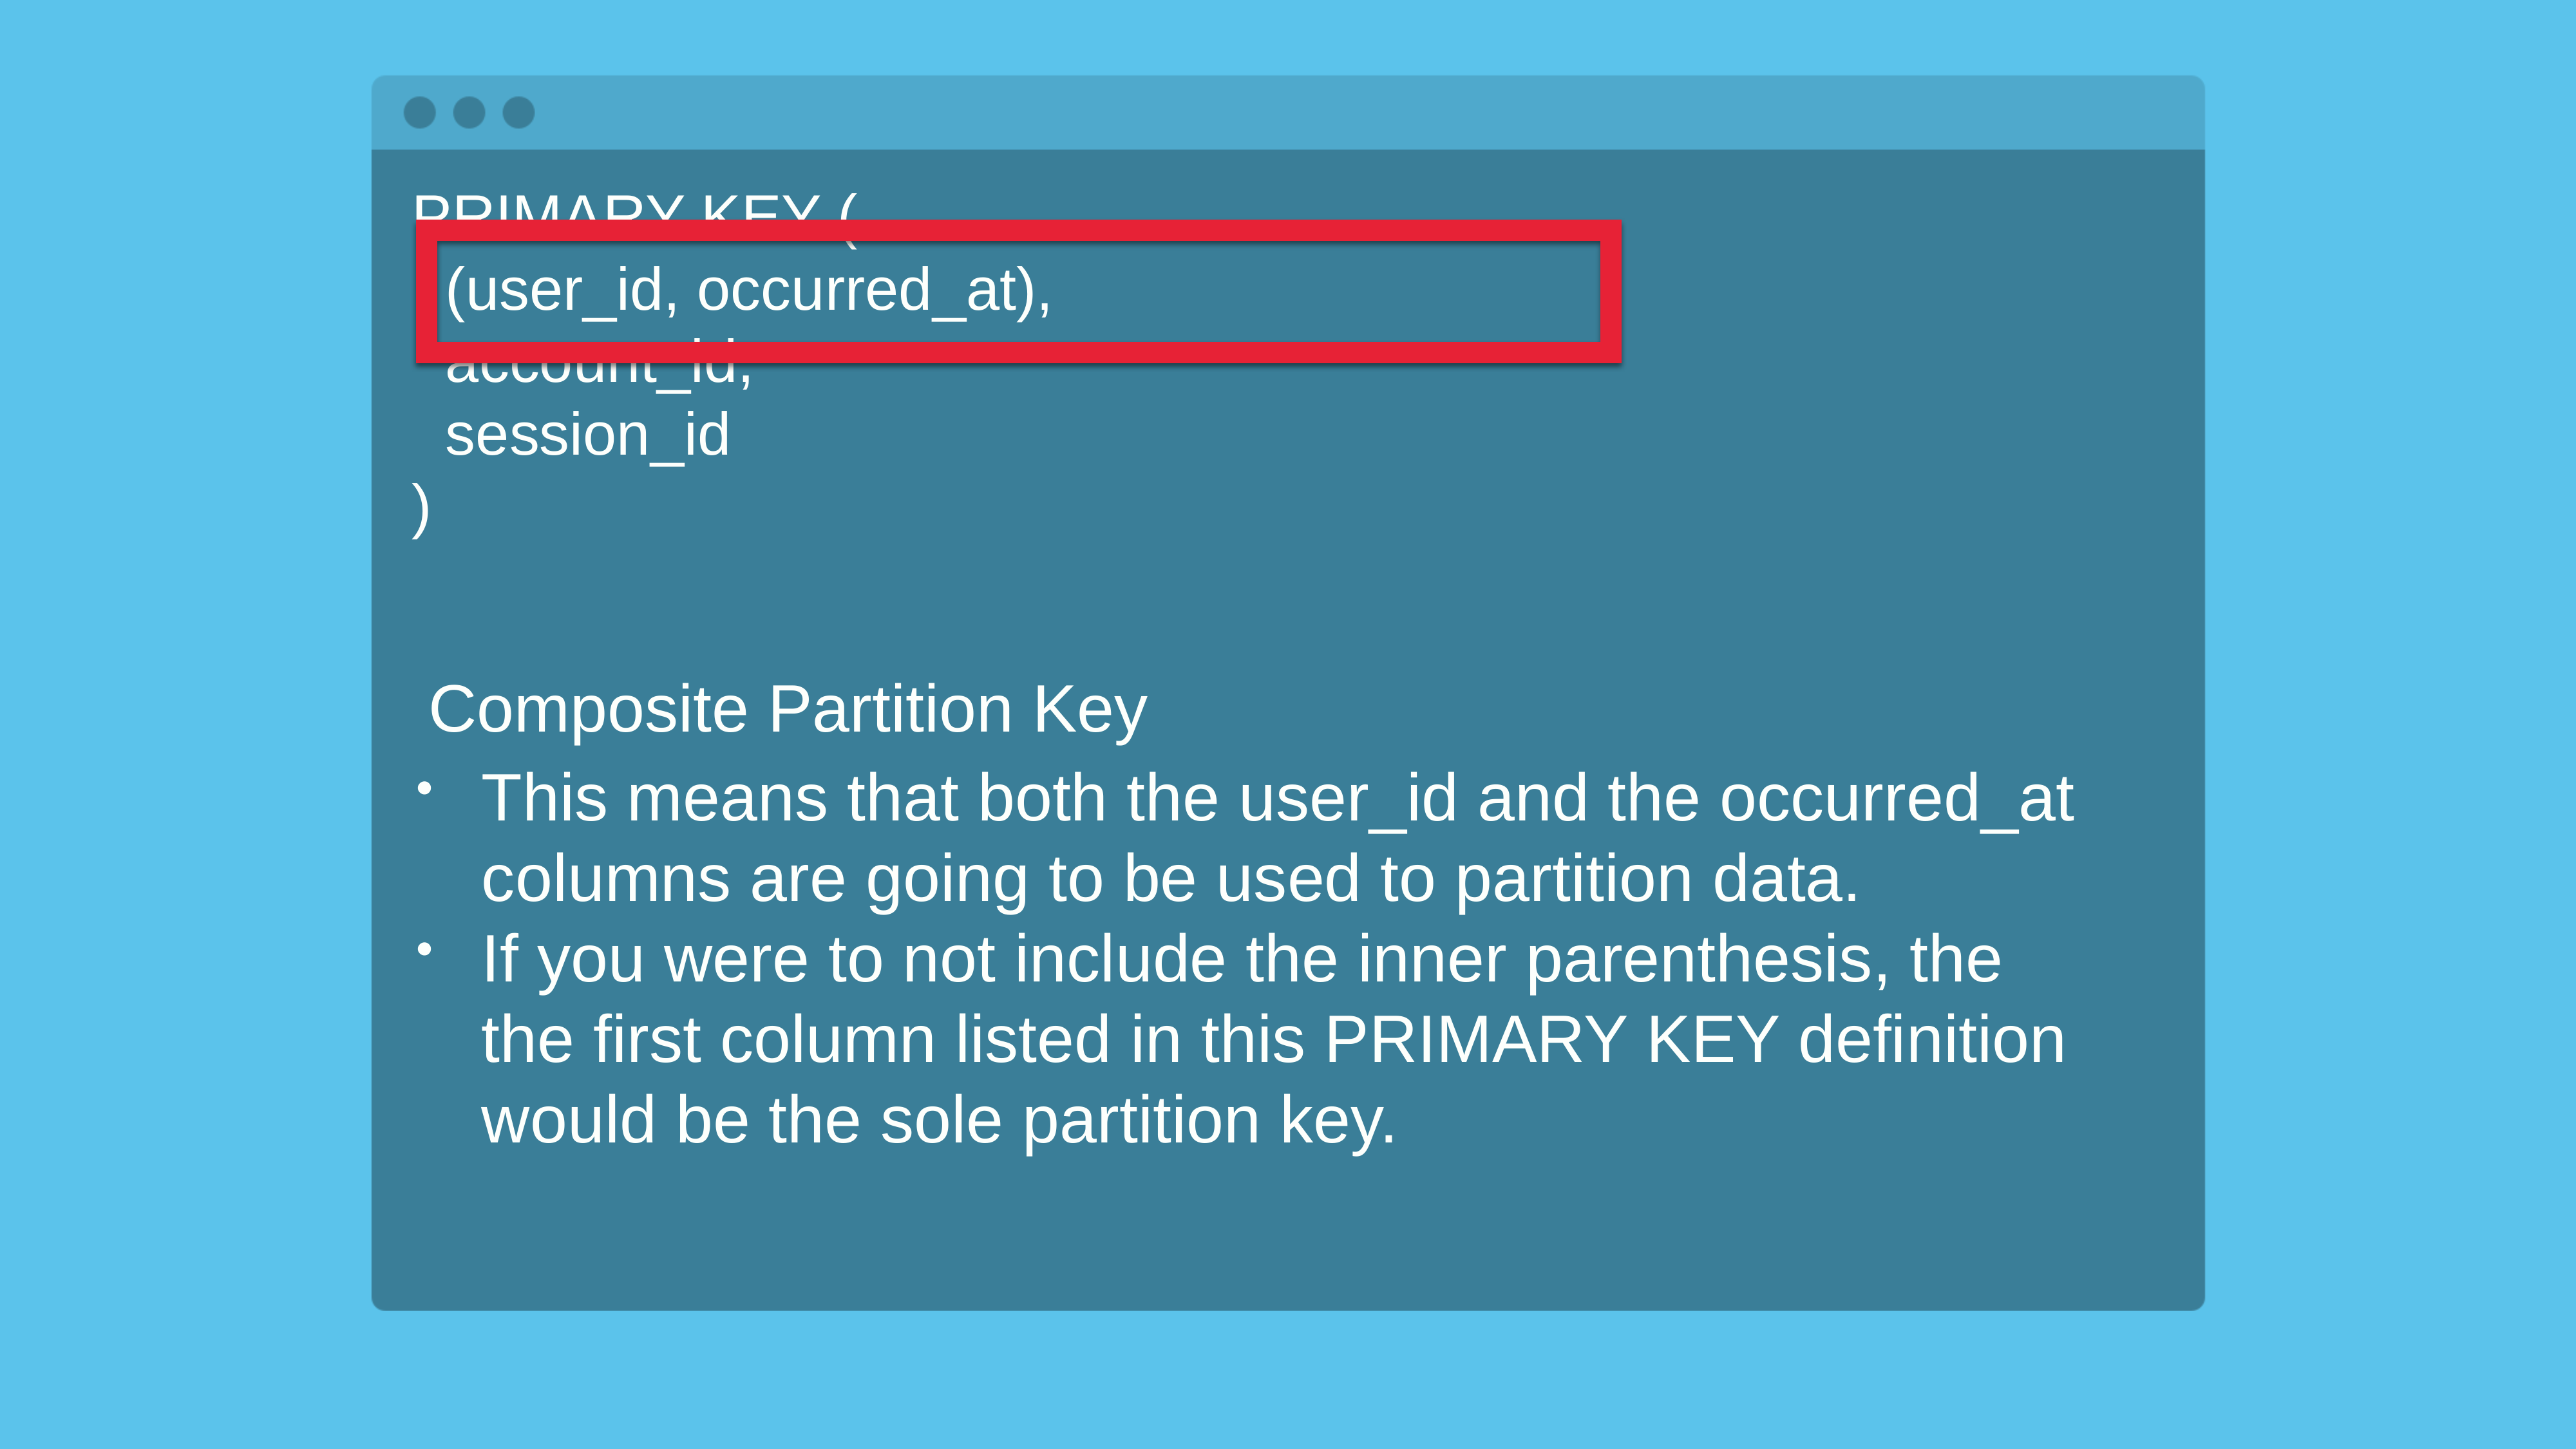

PRIMARY KEY (
  (user_id, occurred_at),
  account_id,
  session_id
)

Composite Partition Key
This means that both the user_id and the occurred_at columns are going to be used to partition data.
If you were to not include the inner parenthesis, the the first column listed in this PRIMARY KEY definition would be the sole partition key.